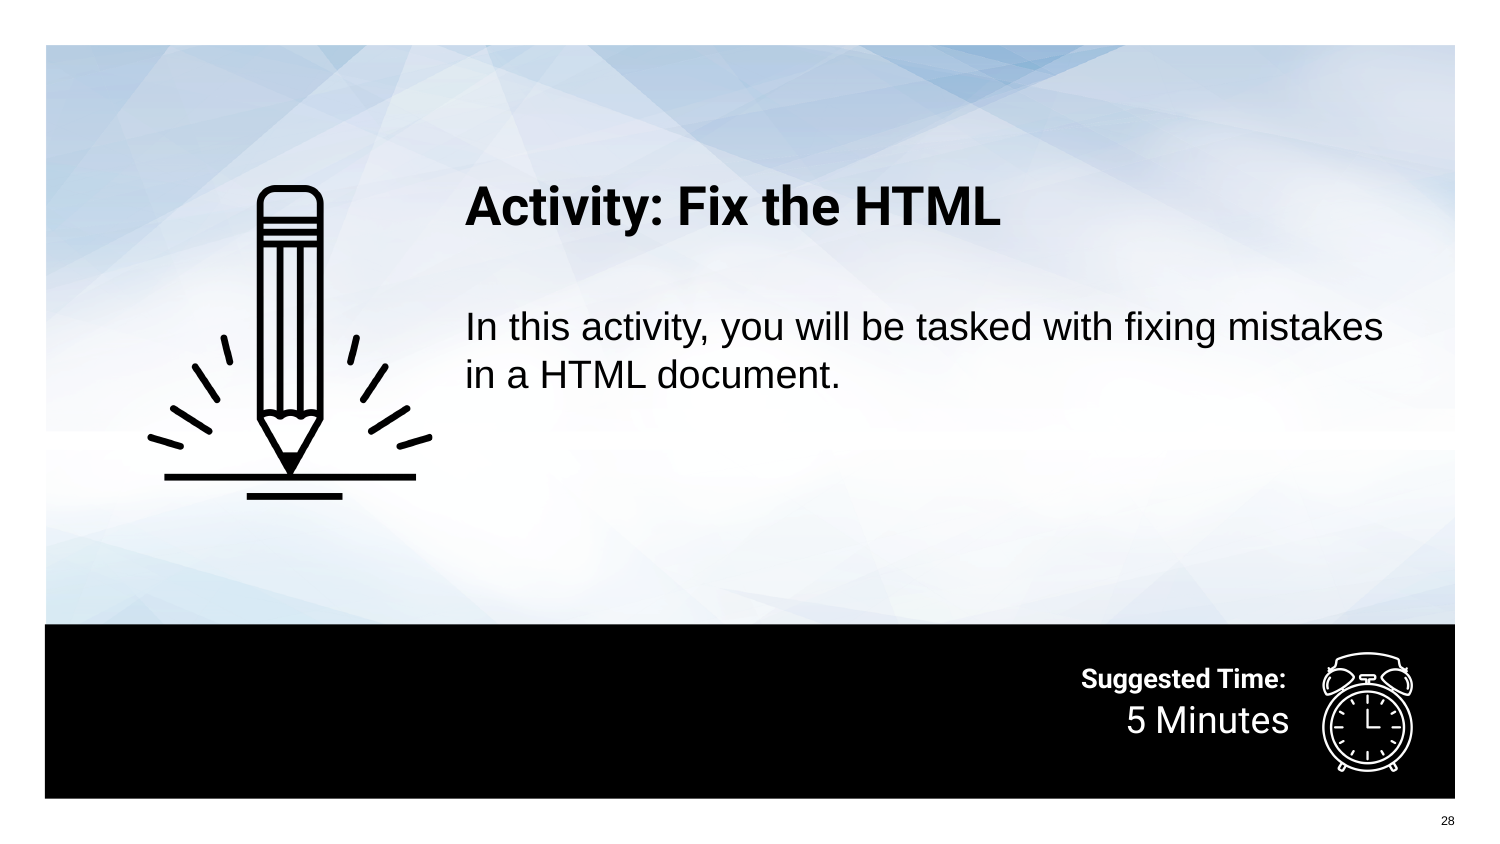

Activity: Fix the HTML

In this activity, you will be tasked with fixing mistakes in a HTML document.
# 5 Minutes

28